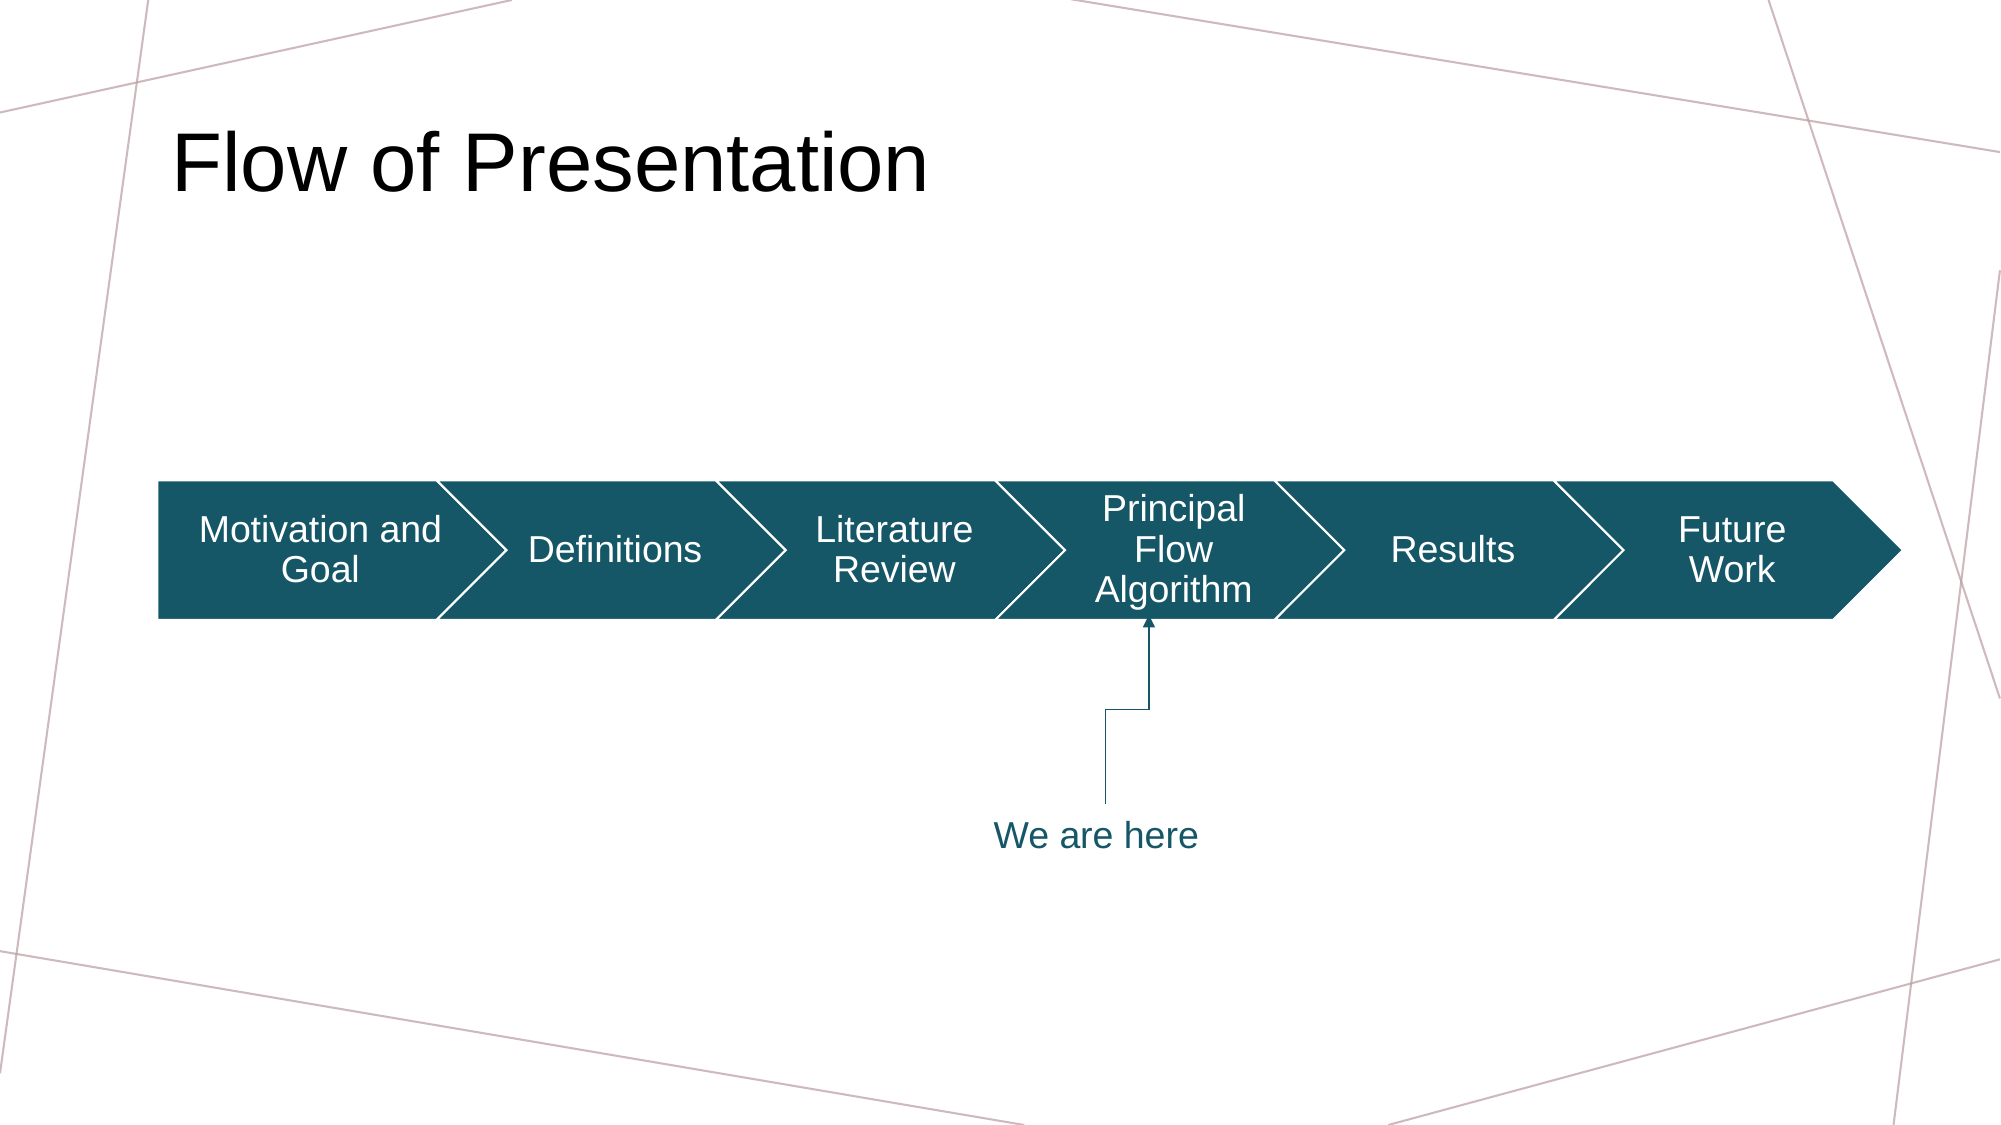

Flow of Presentation
Motivation and Goal
Definitions
Literature Review
Principal Flow Algorithm
Results
Future Work
We are here